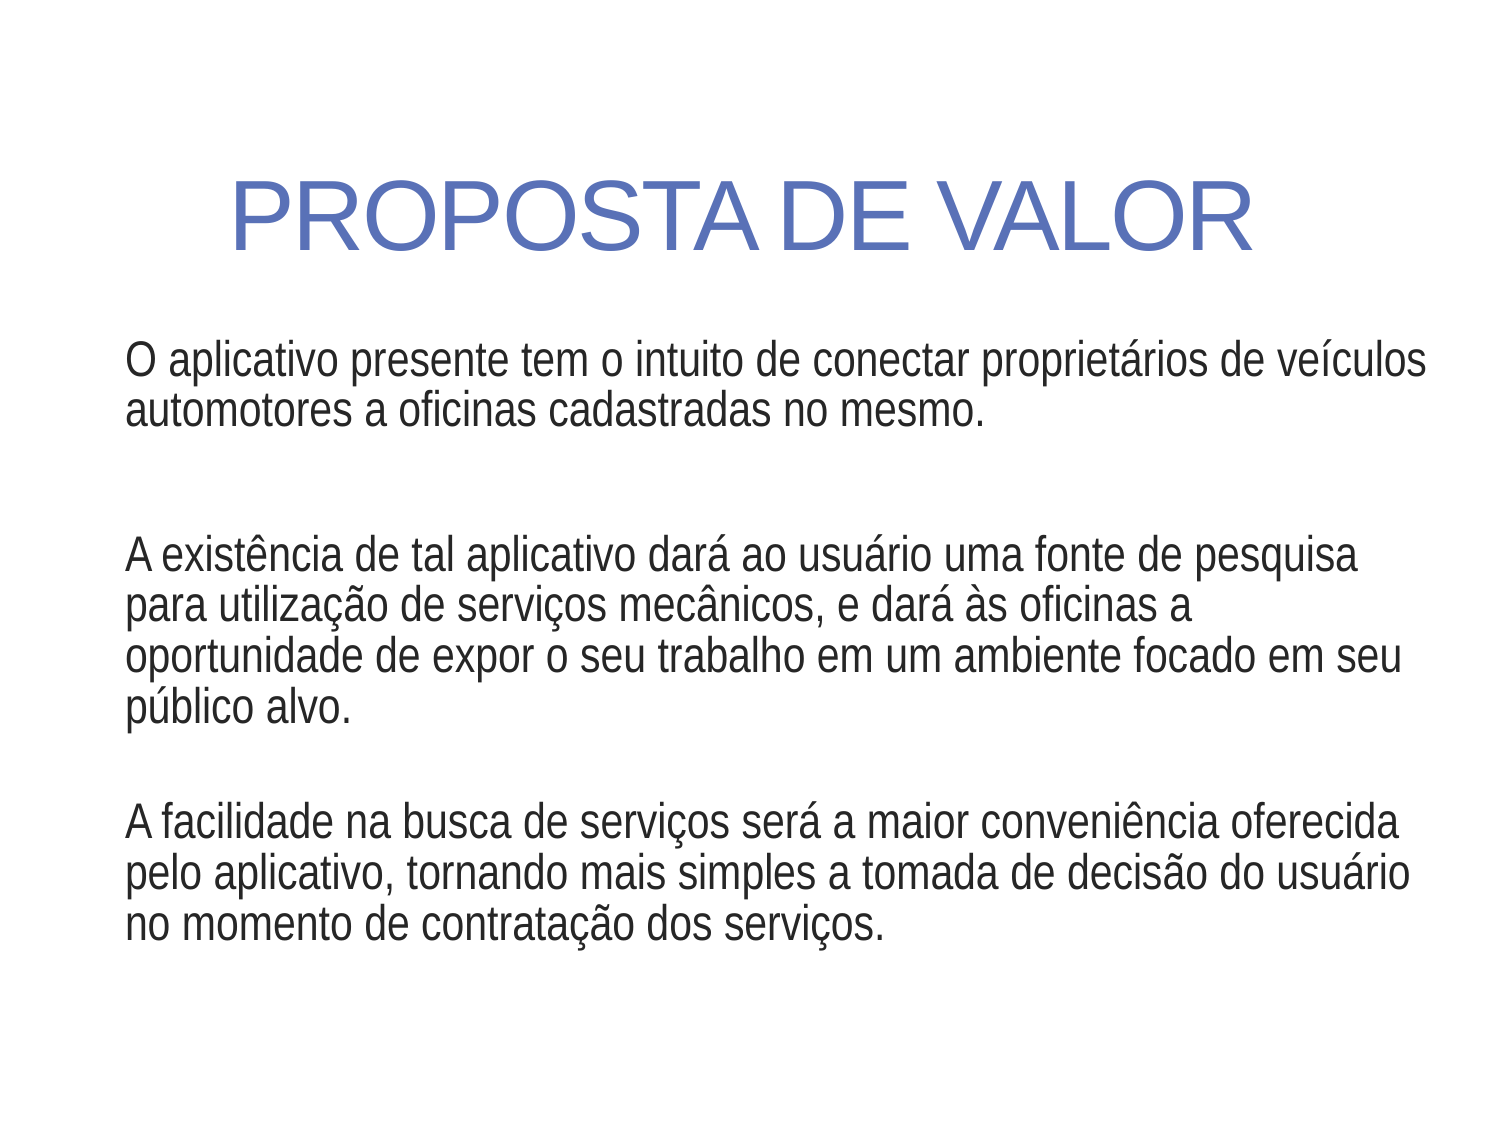

# PROPOSTA DE VALOR
O aplicativo presente tem o intuito de conectar proprietários de veículos automotores a oficinas cadastradas no mesmo.

A existência de tal aplicativo dará ao usuário uma fonte de pesquisa para utilização de serviços mecânicos, e dará às oficinas a oportunidade de expor o seu trabalho em um ambiente focado em seu público alvo.
A facilidade na busca de serviços será a maior conveniência oferecida pelo aplicativo, tornando mais simples a tomada de decisão do usuário no momento de contratação dos serviços.